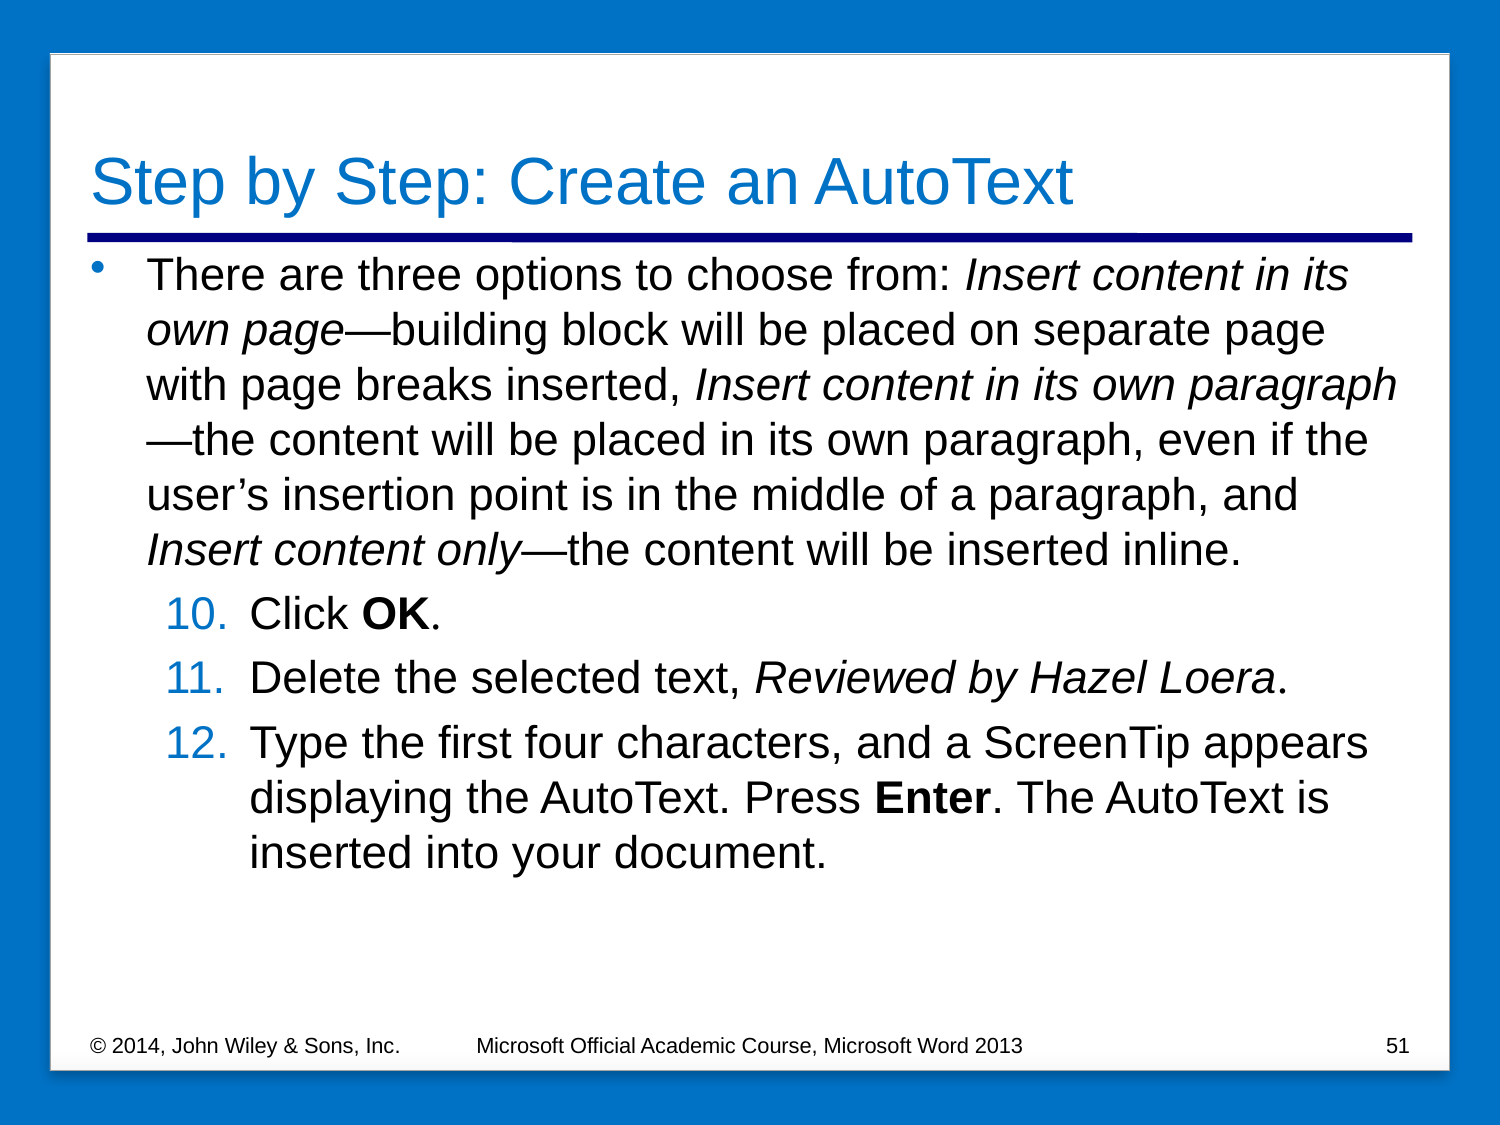

# Step by Step: Create an AutoText
There are three options to choose from: Insert content in its own page—building block will be placed on separate page with page breaks inserted, Insert content in its own paragraph—the content will be placed in its own paragraph, even if the user’s insertion point is in the middle of a paragraph, and Insert content only—the content will be inserted inline.
Click OK.
Delete the selected text, Reviewed by Hazel Loera.
Type the first four characters, and a ScreenTip appears displaying the AutoText. Press Enter. The AutoText is inserted into your document.

© 2014, John Wiley & Sons, Inc.
Microsoft Official Academic Course, Microsoft Word 2013
51